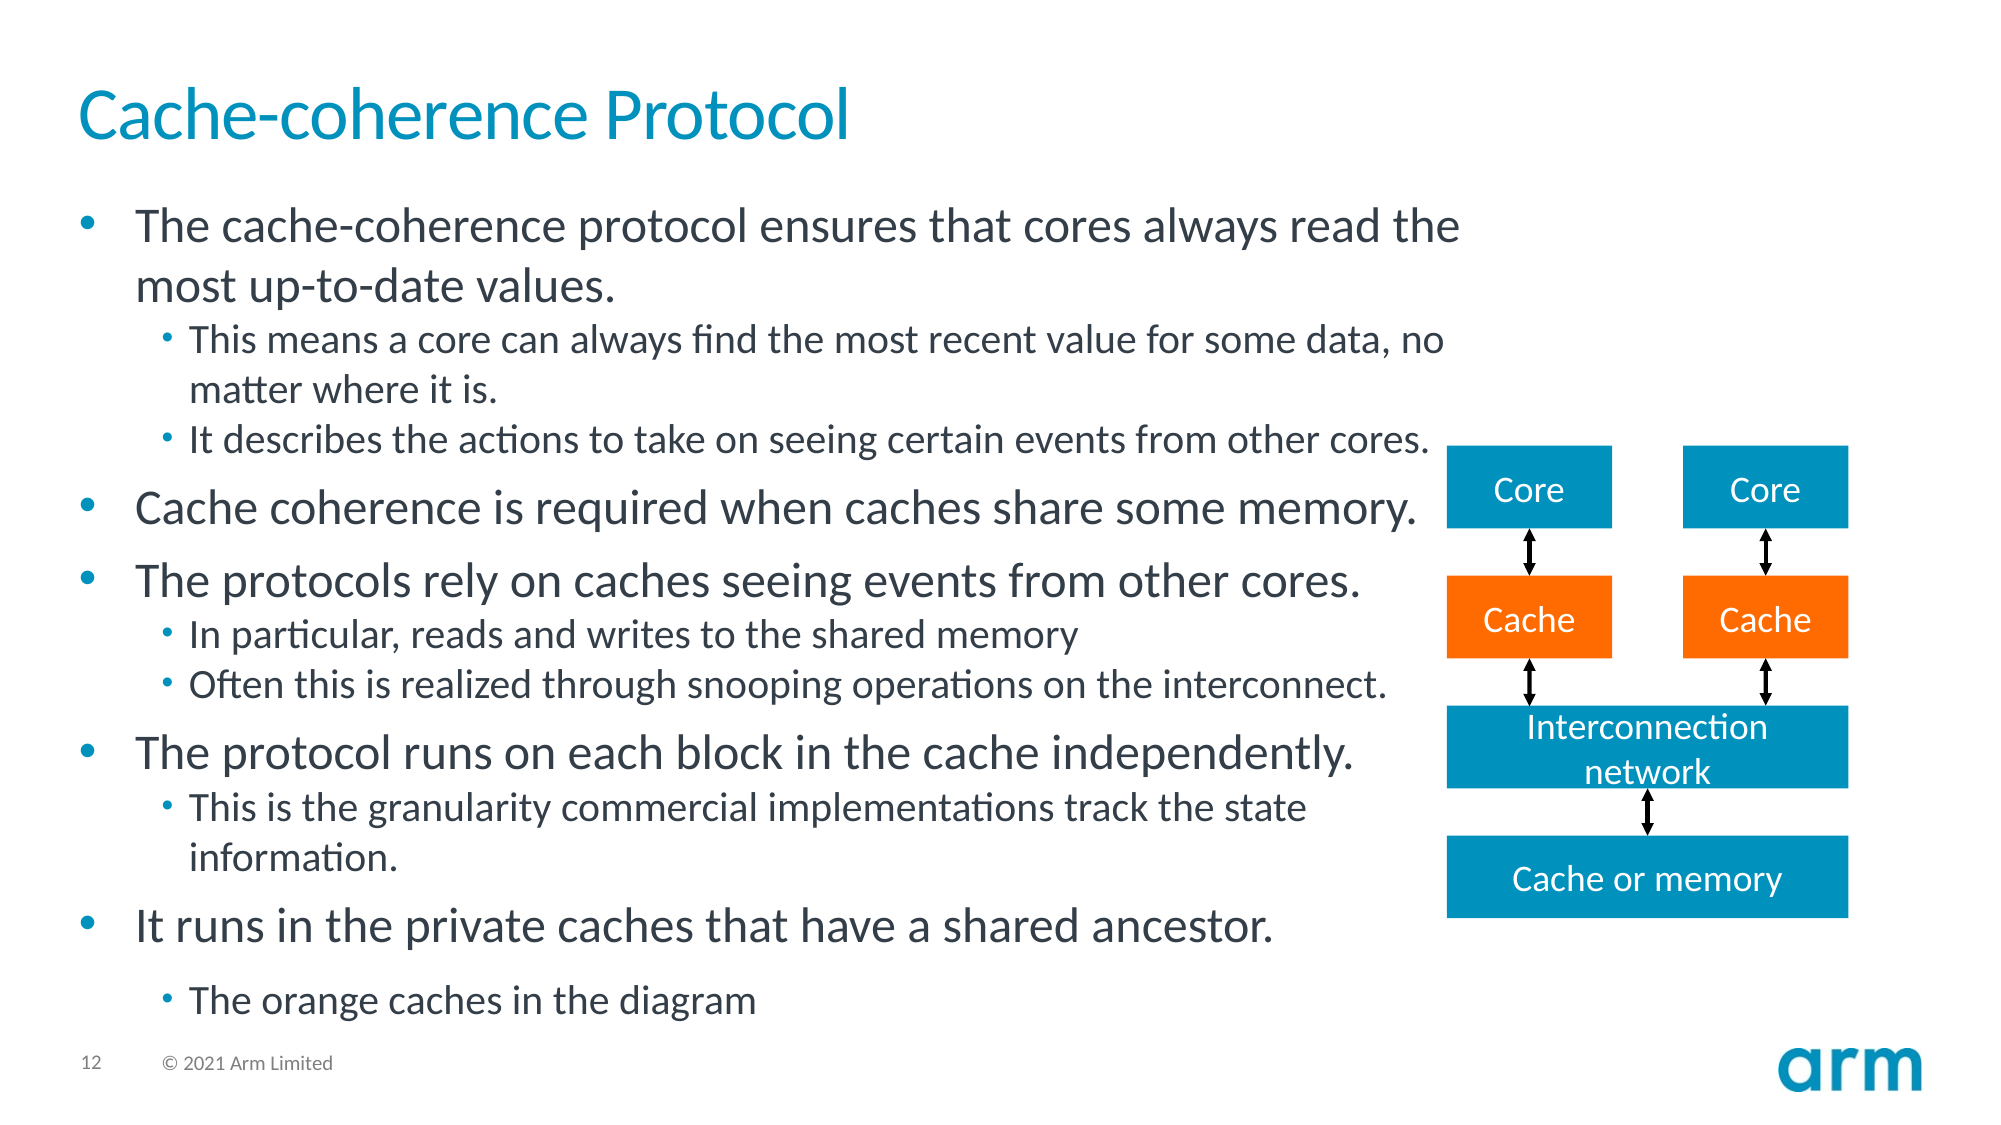

# Cache-coherence Protocol
The cache-coherence protocol ensures that cores always read the most up-to-date values.
This means a core can always find the most recent value for some data, no matter where it is.
It describes the actions to take on seeing certain events from other cores.
Cache coherence is required when caches share some memory.
The protocols rely on caches seeing events from other cores.
In particular, reads and writes to the shared memory
Often this is realized through snooping operations on the interconnect.
The protocol runs on each block in the cache independently.
This is the granularity commercial implementations track the state information.
It runs in the private caches that have a shared ancestor.
The orange caches in the diagram
Core
Core
Cache
Cache
Interconnection network
Cache or memory